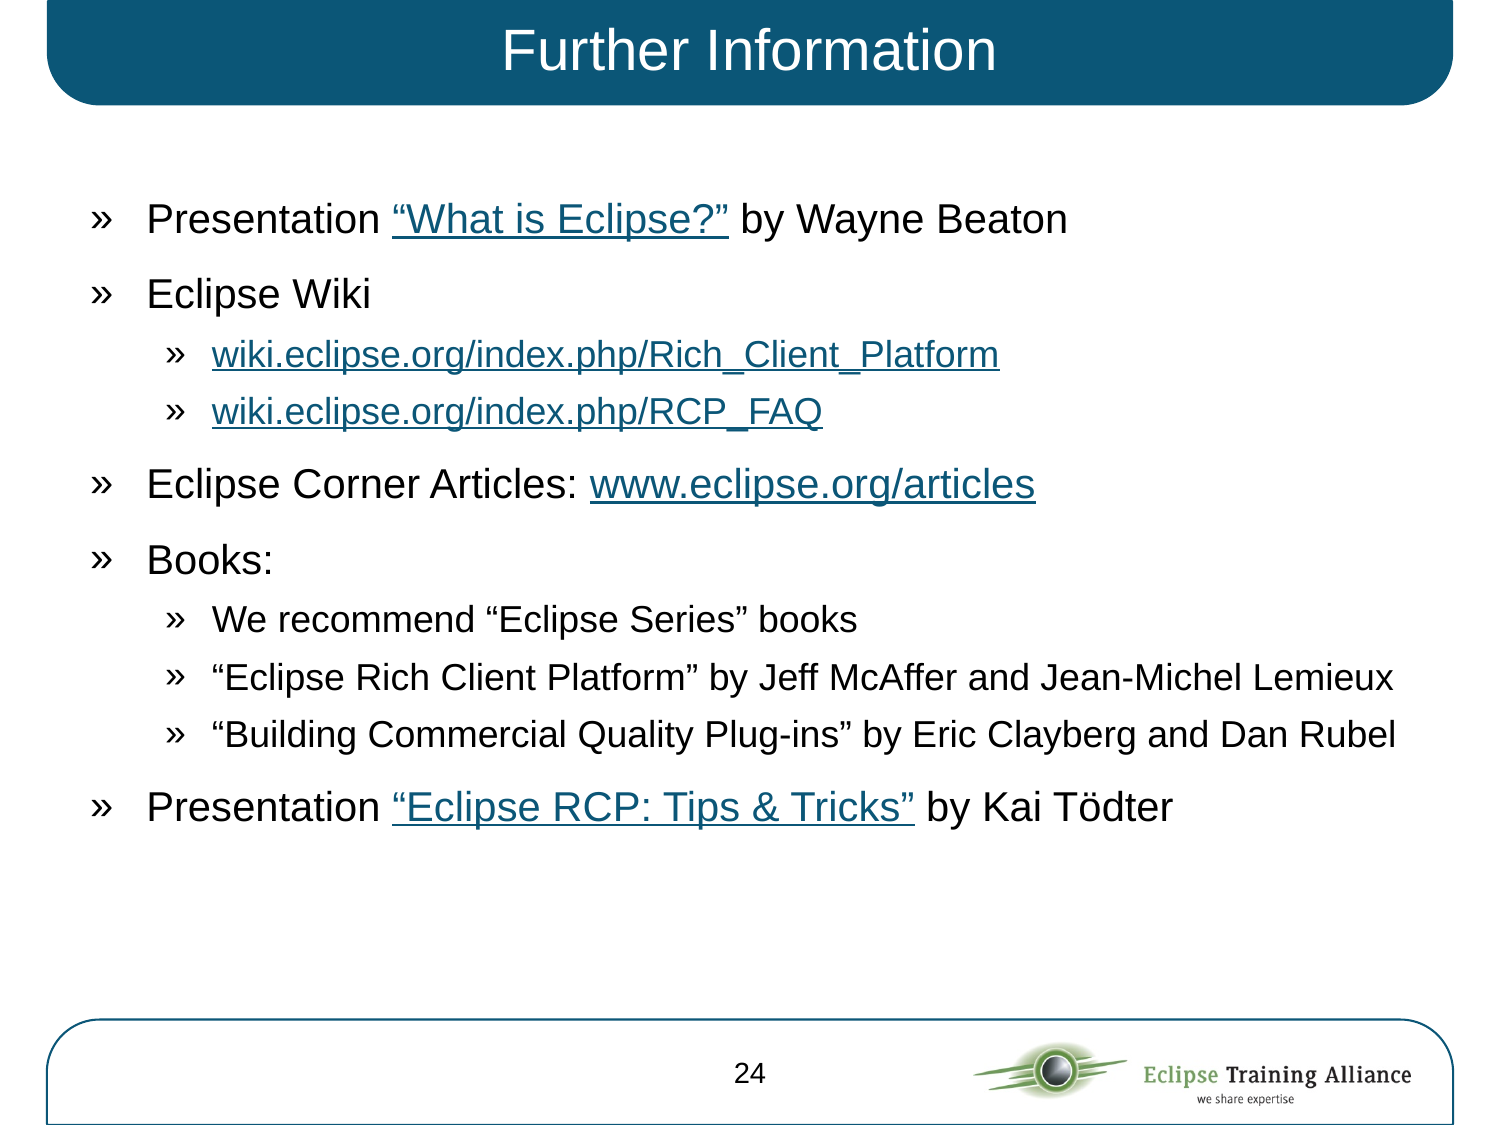

# Further Information
Presentation “What is Eclipse?” by Wayne Beaton
Eclipse Wiki
wiki.eclipse.org/index.php/Rich_Client_Platform
wiki.eclipse.org/index.php/RCP_FAQ
Eclipse Corner Articles: www.eclipse.org/articles
Books:
We recommend “Eclipse Series” books
“Eclipse Rich Client Platform” by Jeff McAffer and Jean-Michel Lemieux
“Building Commercial Quality Plug-ins” by Eric Clayberg and Dan Rubel
Presentation “Eclipse RCP: Tips & Tricks” by Kai Tödter